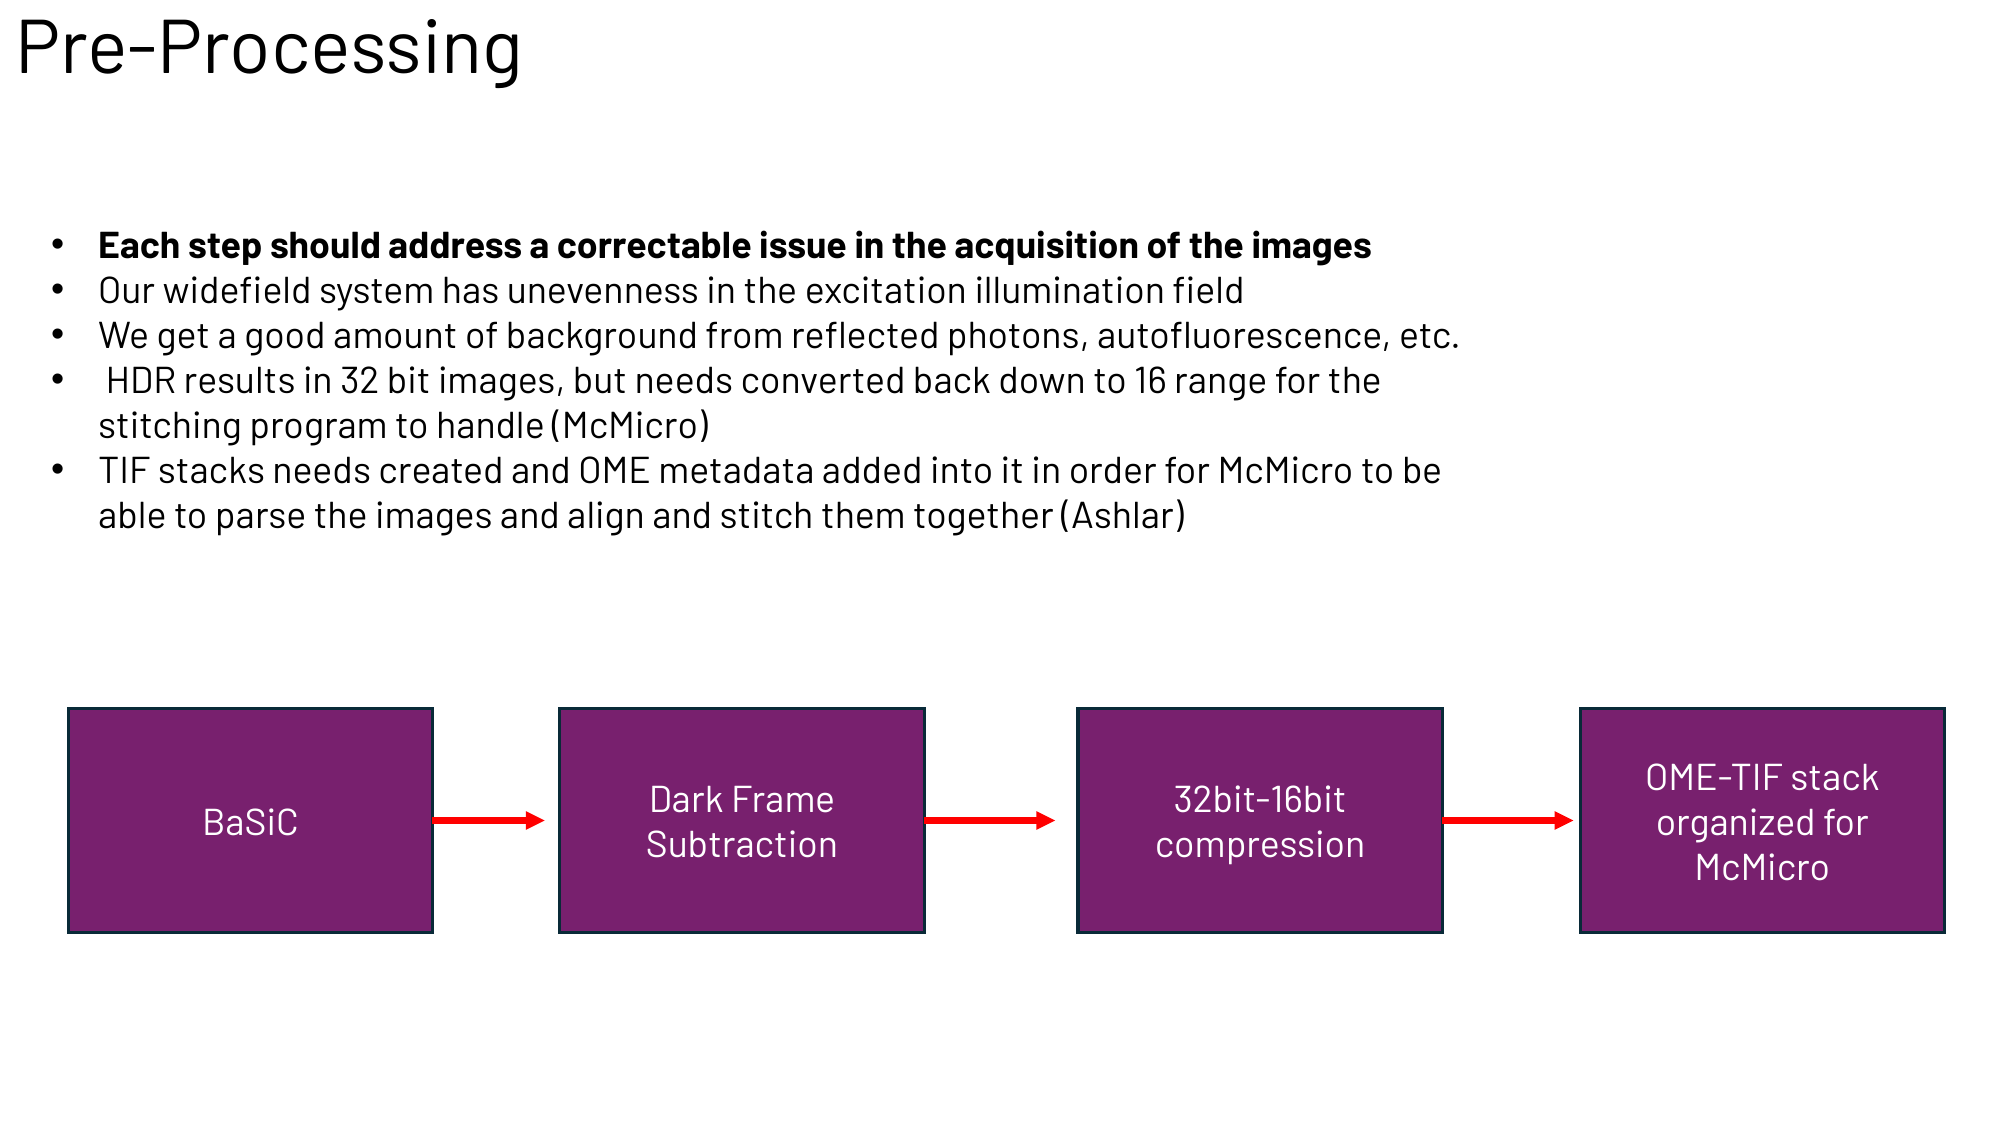

# Pre-Processing
Each step should address a correctable issue in the acquisition of the images
Our widefield system has unevenness in the excitation illumination field
We get a good amount of background from reflected photons, autofluorescence, etc.
 HDR results in 32 bit images, but needs converted back down to 16 range for the stitching program to handle (McMicro)
TIF stacks needs created and OME metadata added into it in order for McMicro to be able to parse the images and align and stitch them together (Ashlar)

BaSiC
Dark Frame Subtraction
32bit-16bit compression
OME-TIF stack organized for McMicro